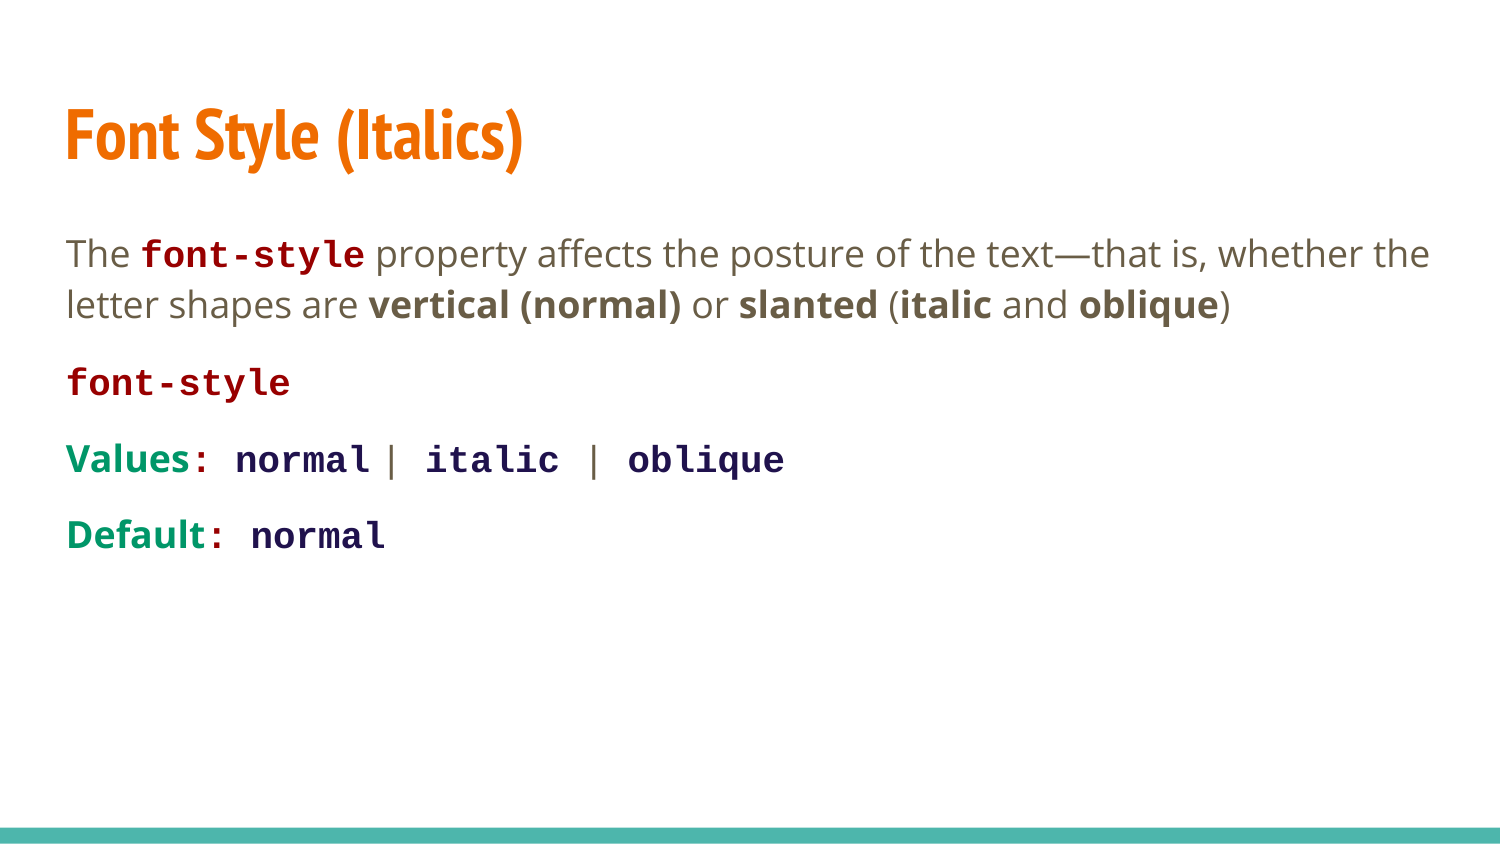

Font Style (Italics)
The font-style property affects the posture of the text—that is, whether the letter shapes are vertical (normal) or slanted (italic and oblique)
font-style
Values: normal | italic | oblique
Default: normal